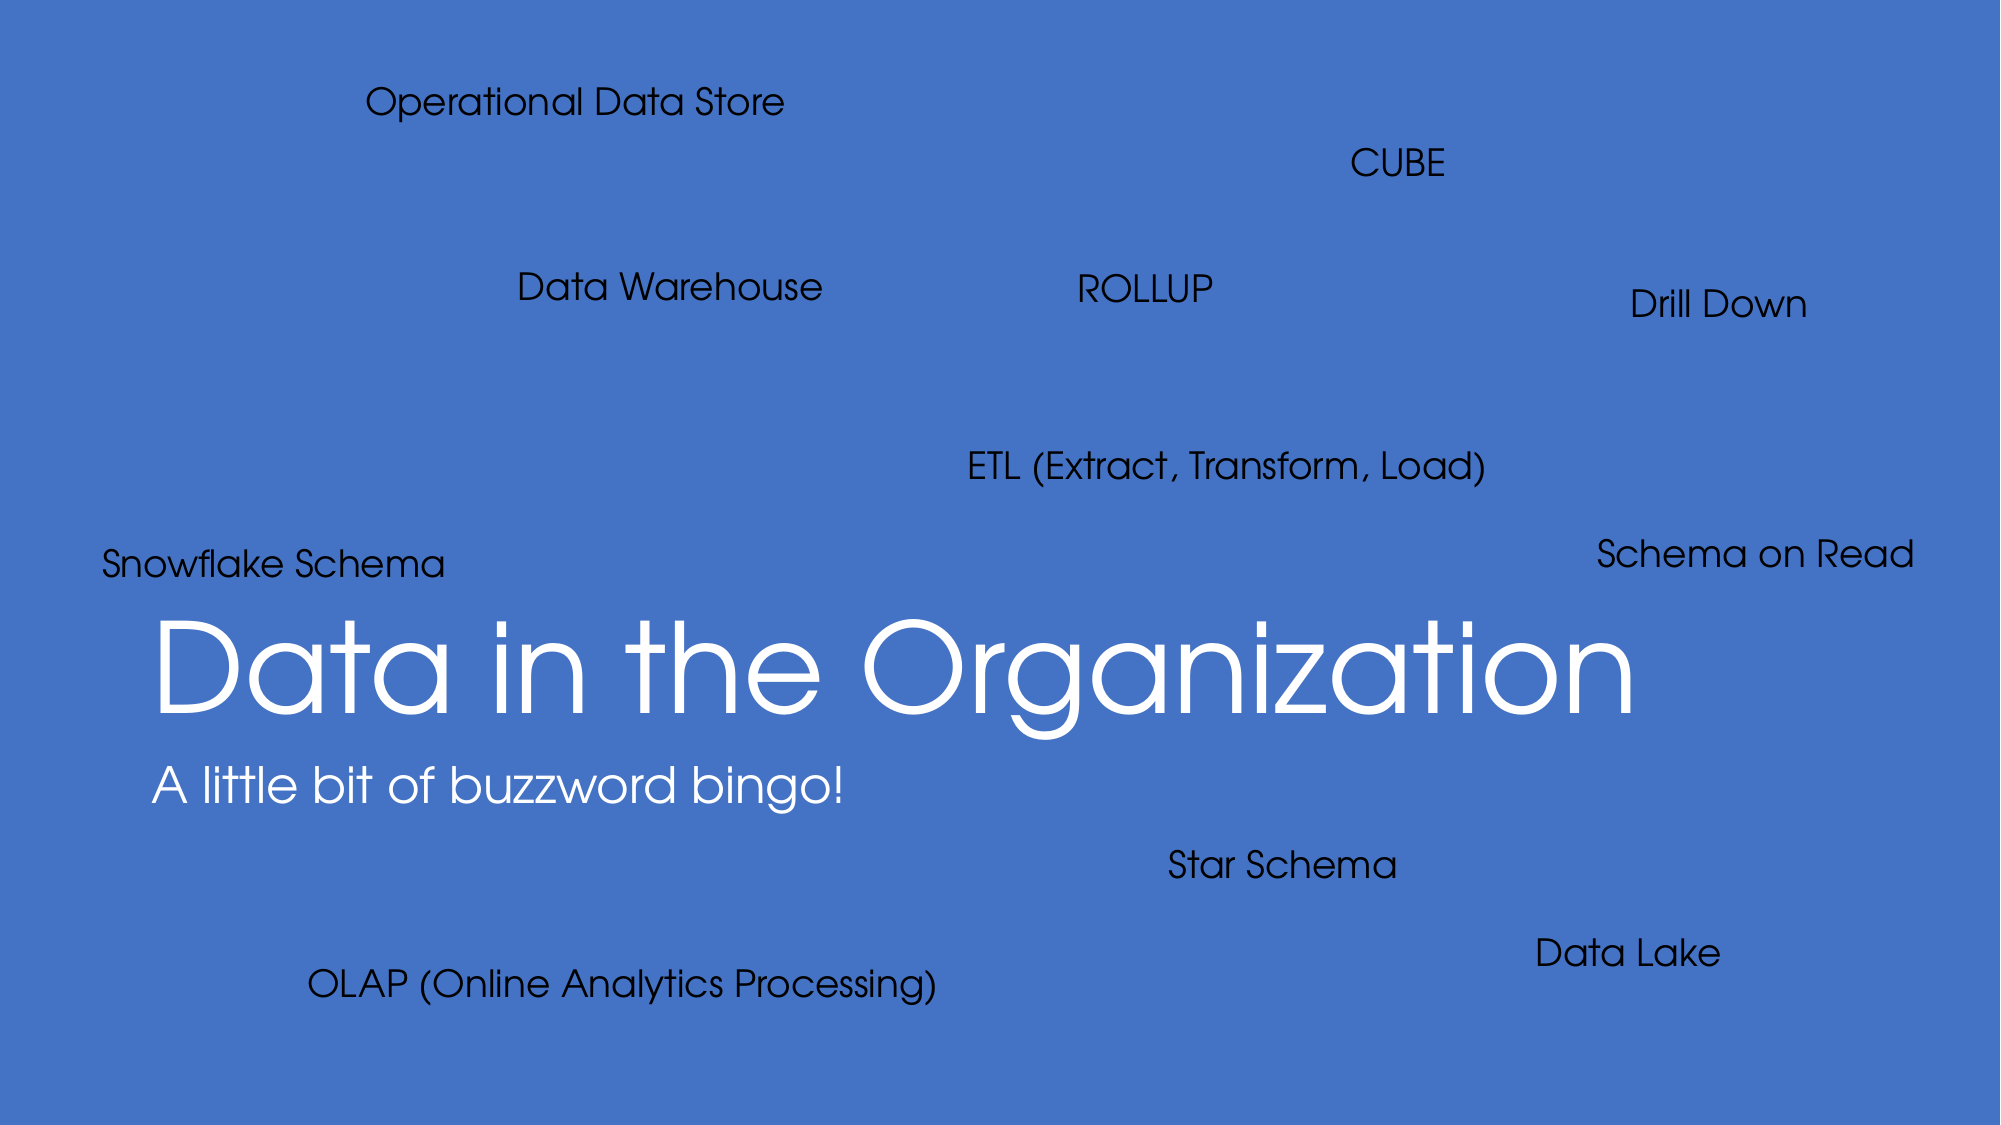

Operational Data Store
CUBE
Data Warehouse
ROLLUP
Drill Down
# Data in the Organization
ETL (Extract, Transform, Load)
Schema on Read
Snowflake Schema
A little bit of buzzword bingo!
Star Schema
Data Lake
OLAP (Online Analytics Processing)